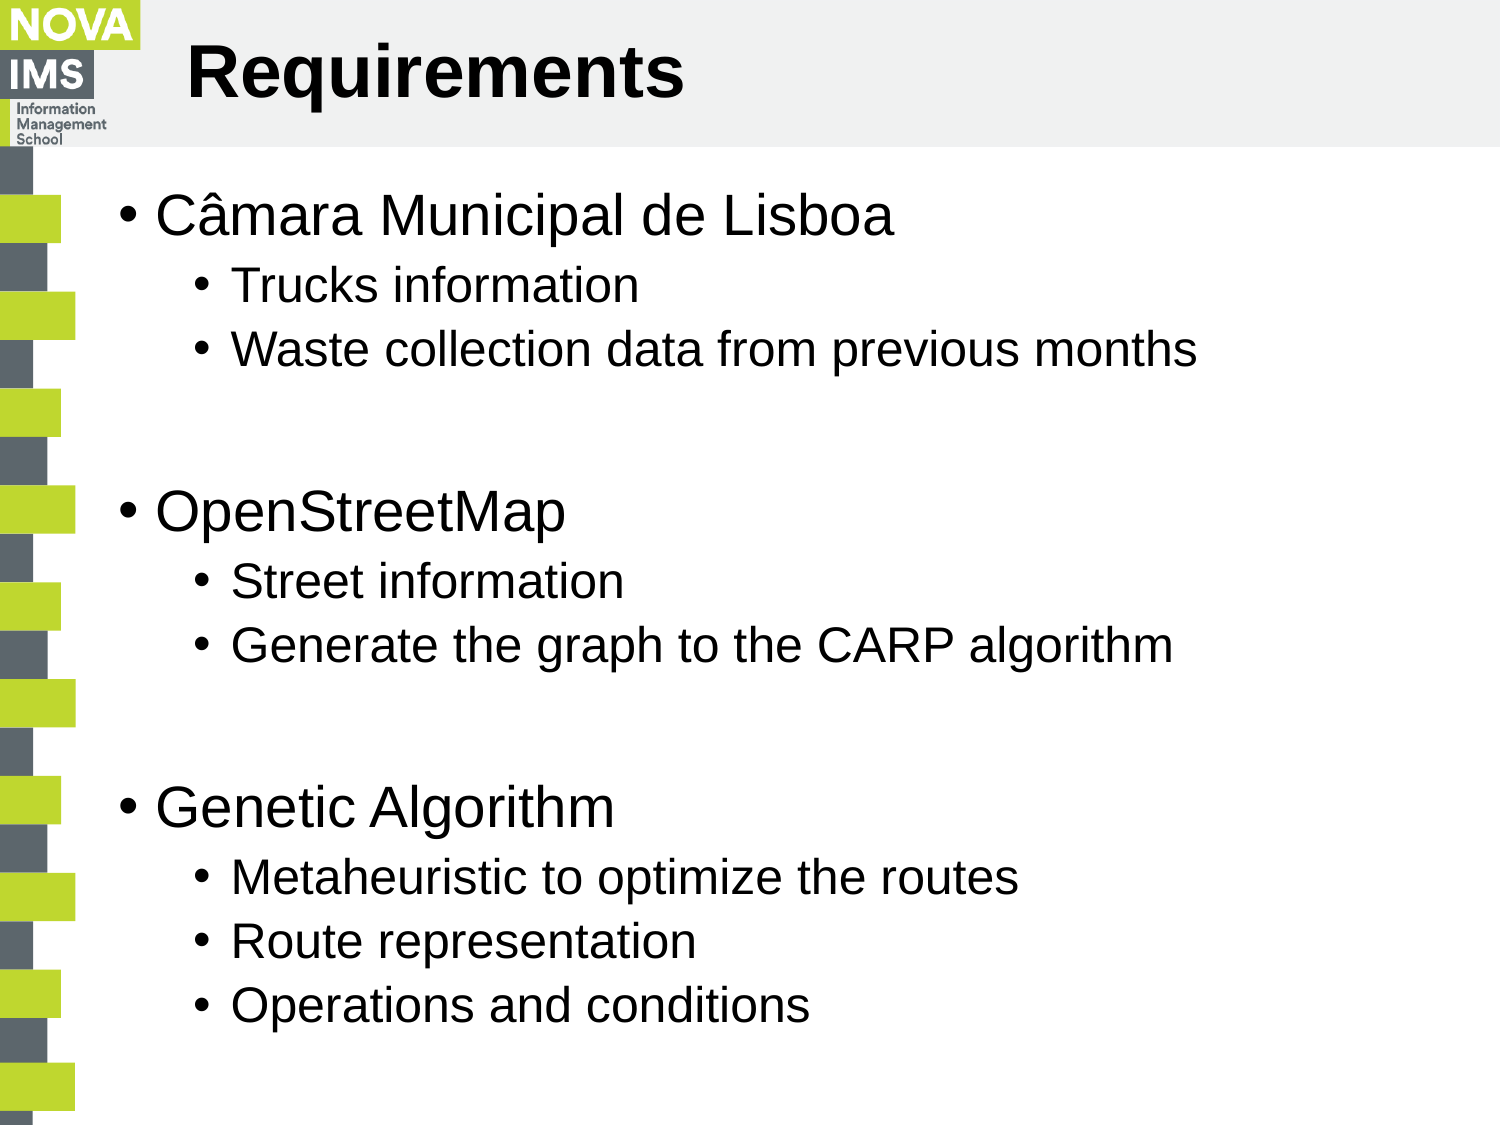

# Requirements
Câmara Municipal de Lisboa
Trucks information
Waste collection data from previous months

OpenStreetMap
Street information
Generate the graph to the CARP algorithm

Genetic Algorithm
Metaheuristic to optimize the routes
Route representation
Operations and conditions